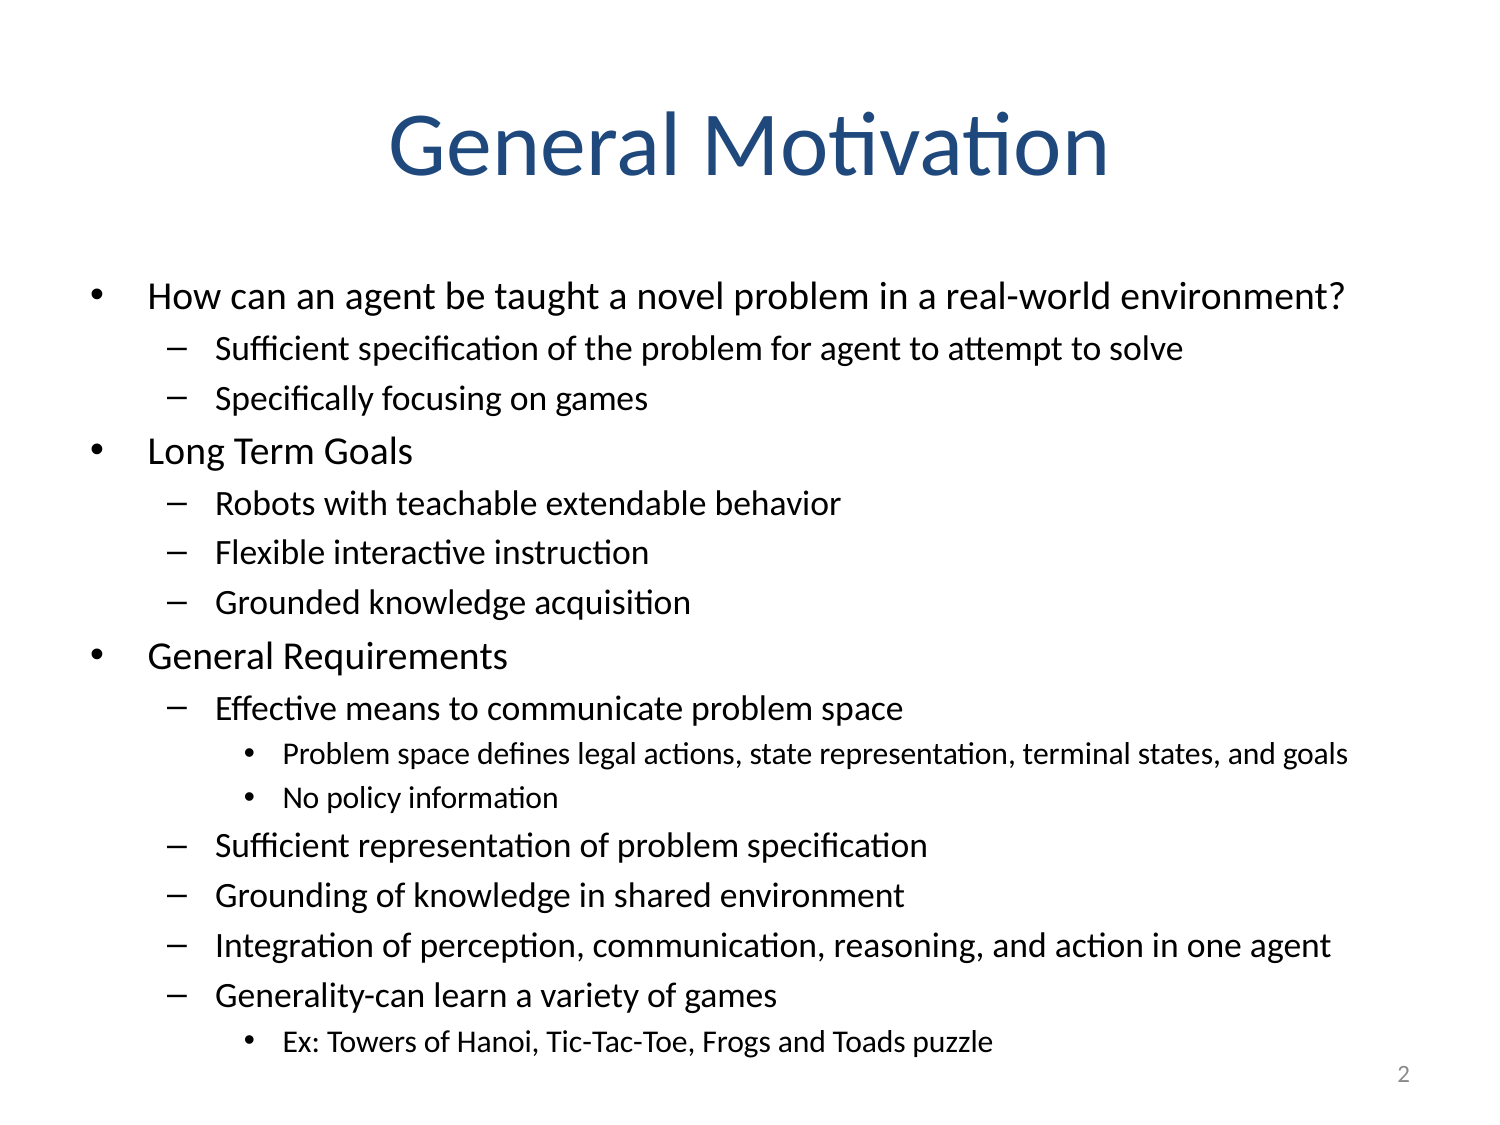

# General Motivation
How can an agent be taught a novel problem in a real-world environment?
Sufficient specification of the problem for agent to attempt to solve
Specifically focusing on games
Long Term Goals
Robots with teachable extendable behavior
Flexible interactive instruction
Grounded knowledge acquisition
General Requirements
Effective means to communicate problem space
Problem space defines legal actions, state representation, terminal states, and goals
No policy information
Sufficient representation of problem specification
Grounding of knowledge in shared environment
Integration of perception, communication, reasoning, and action in one agent
Generality-can learn a variety of games
Ex: Towers of Hanoi, Tic-Tac-Toe, Frogs and Toads puzzle
2